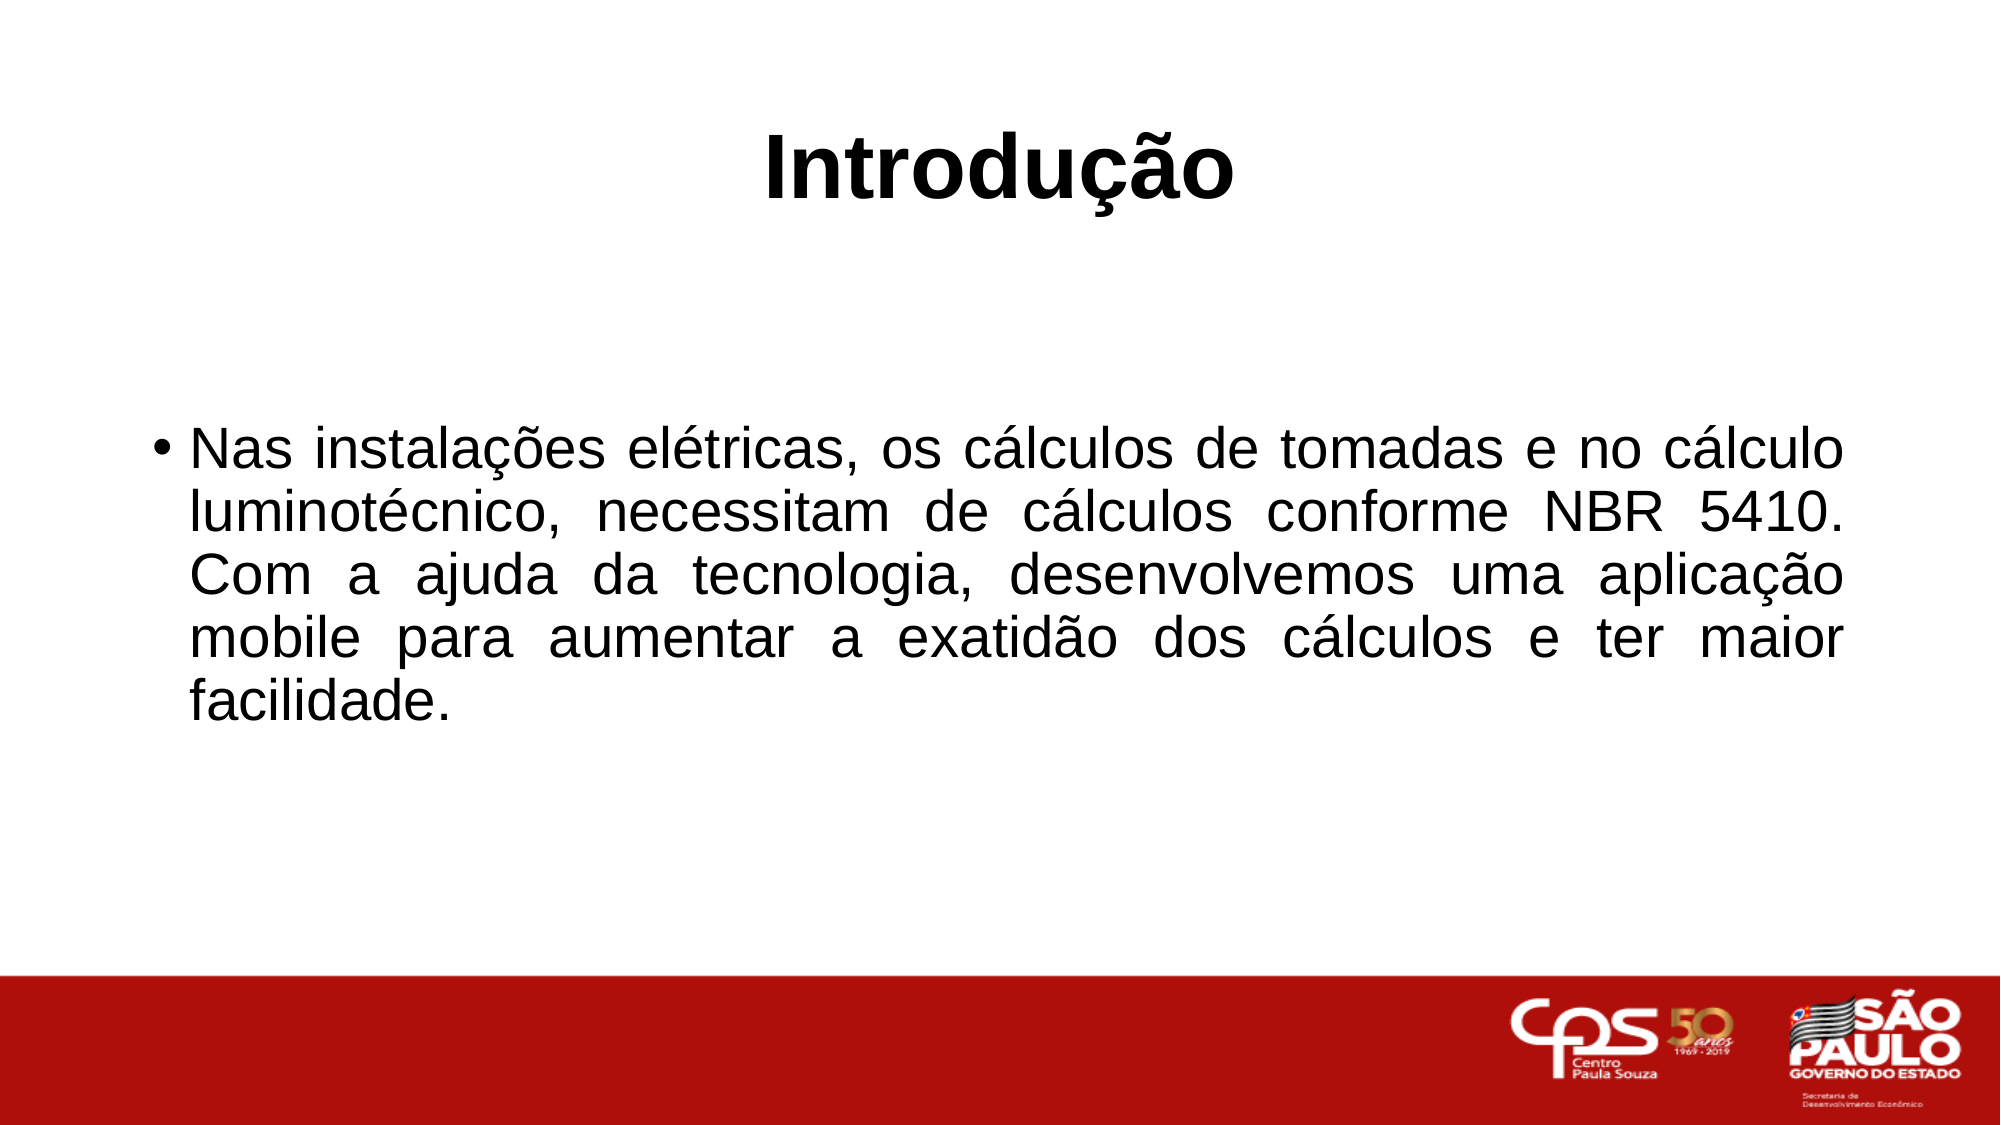

# Introdução
Nas instalações elétricas, os cálculos de tomadas e no cálculo luminotécnico, necessitam de cálculos conforme NBR 5410. Com a ajuda da tecnologia, desenvolvemos uma aplicação mobile para aumentar a exatidão dos cálculos e ter maior facilidade.